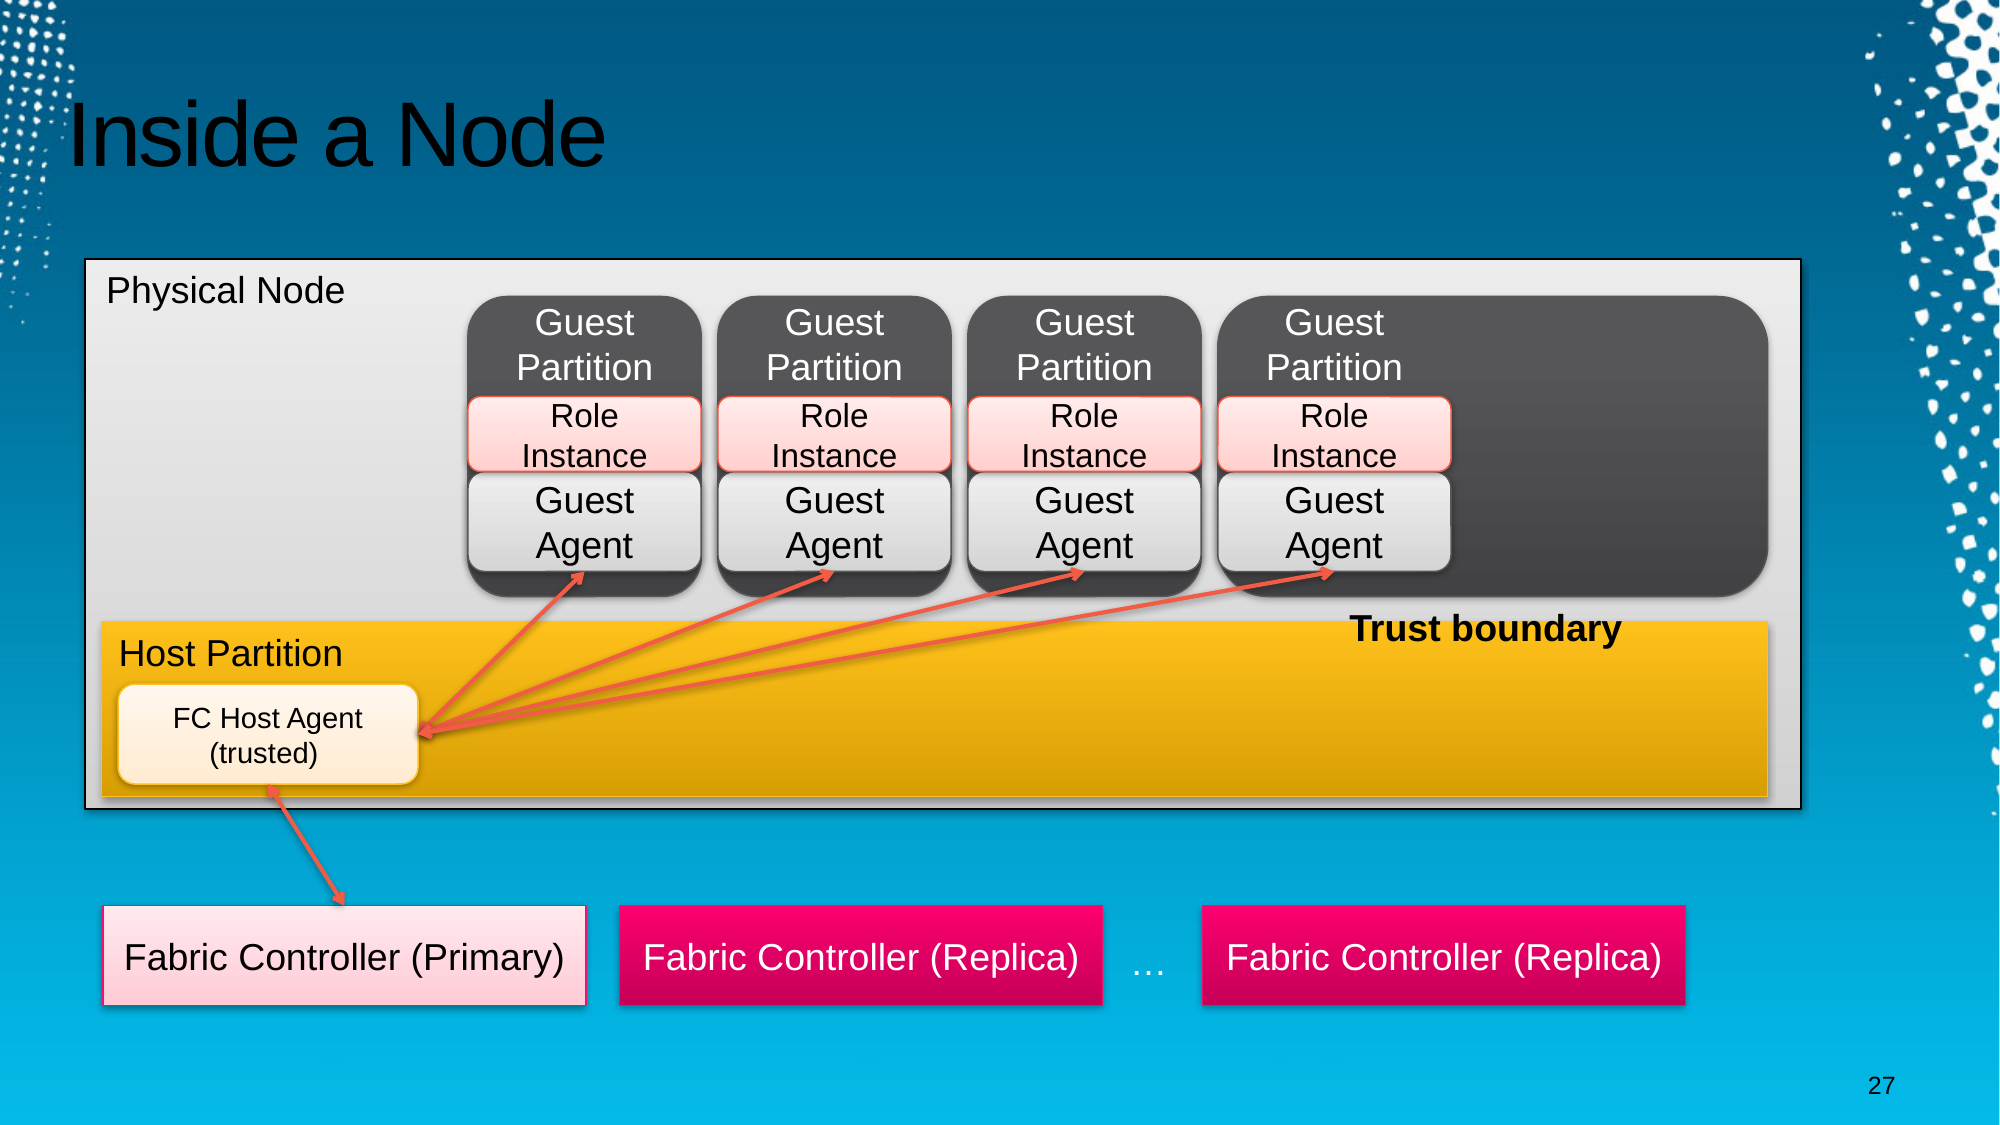

# Inside a Node

Physical Node
Guest Partition
Guest Partition
Guest Partition
Guest Partition

Role Instance
Role Instance
Role Instance
Role Instance
Trust boundary
Guest Agent
Guest Agent
Guest Agent
Guest Agent

Host Partition
FC Host Agent
(trusted)
Fabric Controller (Primary)
Fabric Controller (Replica)
Fabric Controller (Replica)
…
27